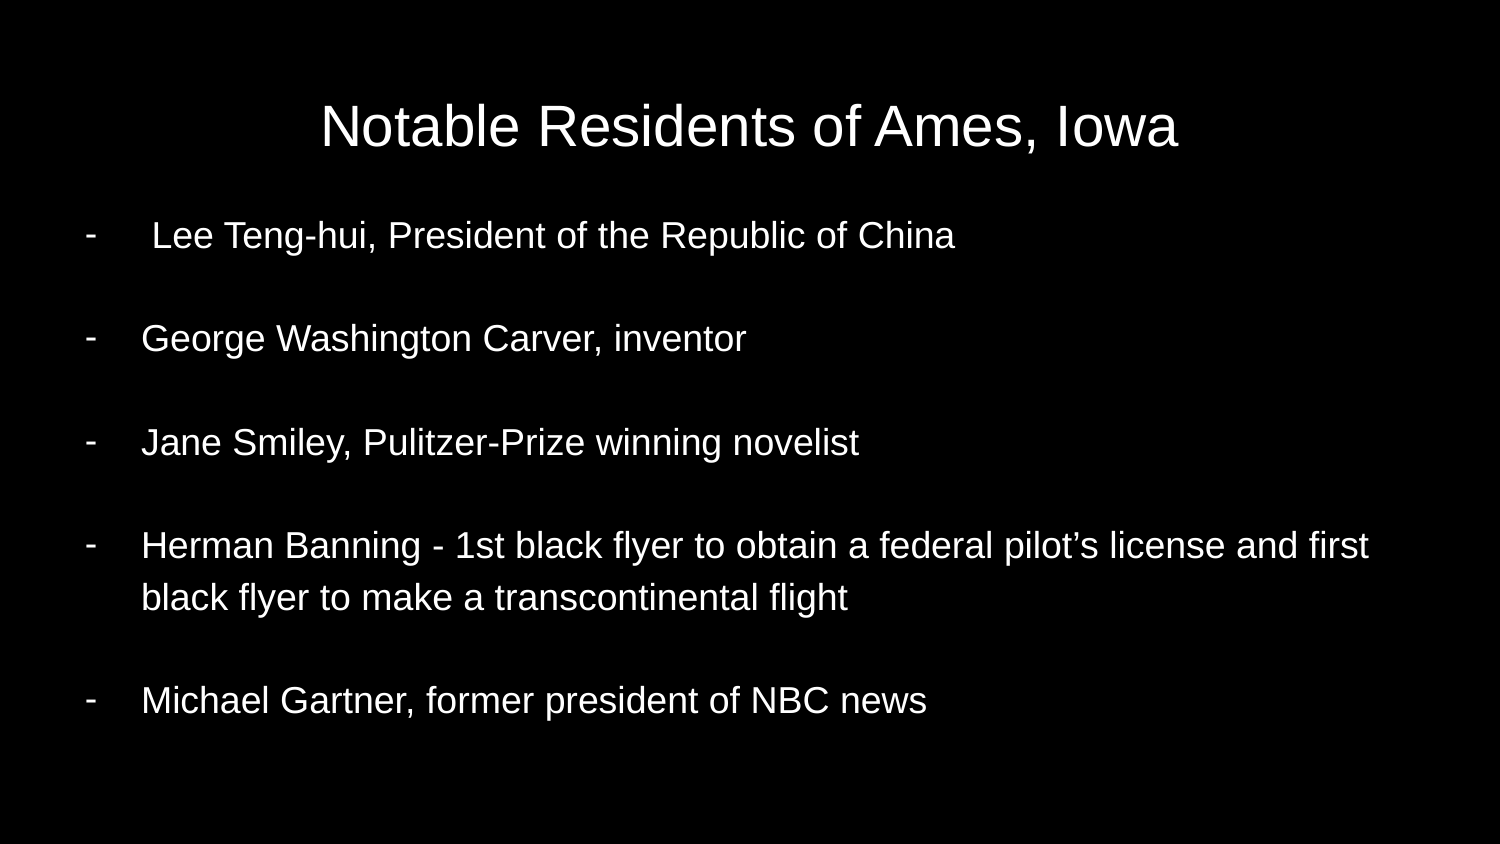

# Notable Residents of Ames, Iowa
 Lee Teng-hui, President of the Republic of China

George Washington Carver, inventor

Jane Smiley, Pulitzer-Prize winning novelist

Herman Banning - 1st black flyer to obtain a federal pilot’s license and first black flyer to make a transcontinental flight

Michael Gartner, former president of NBC news